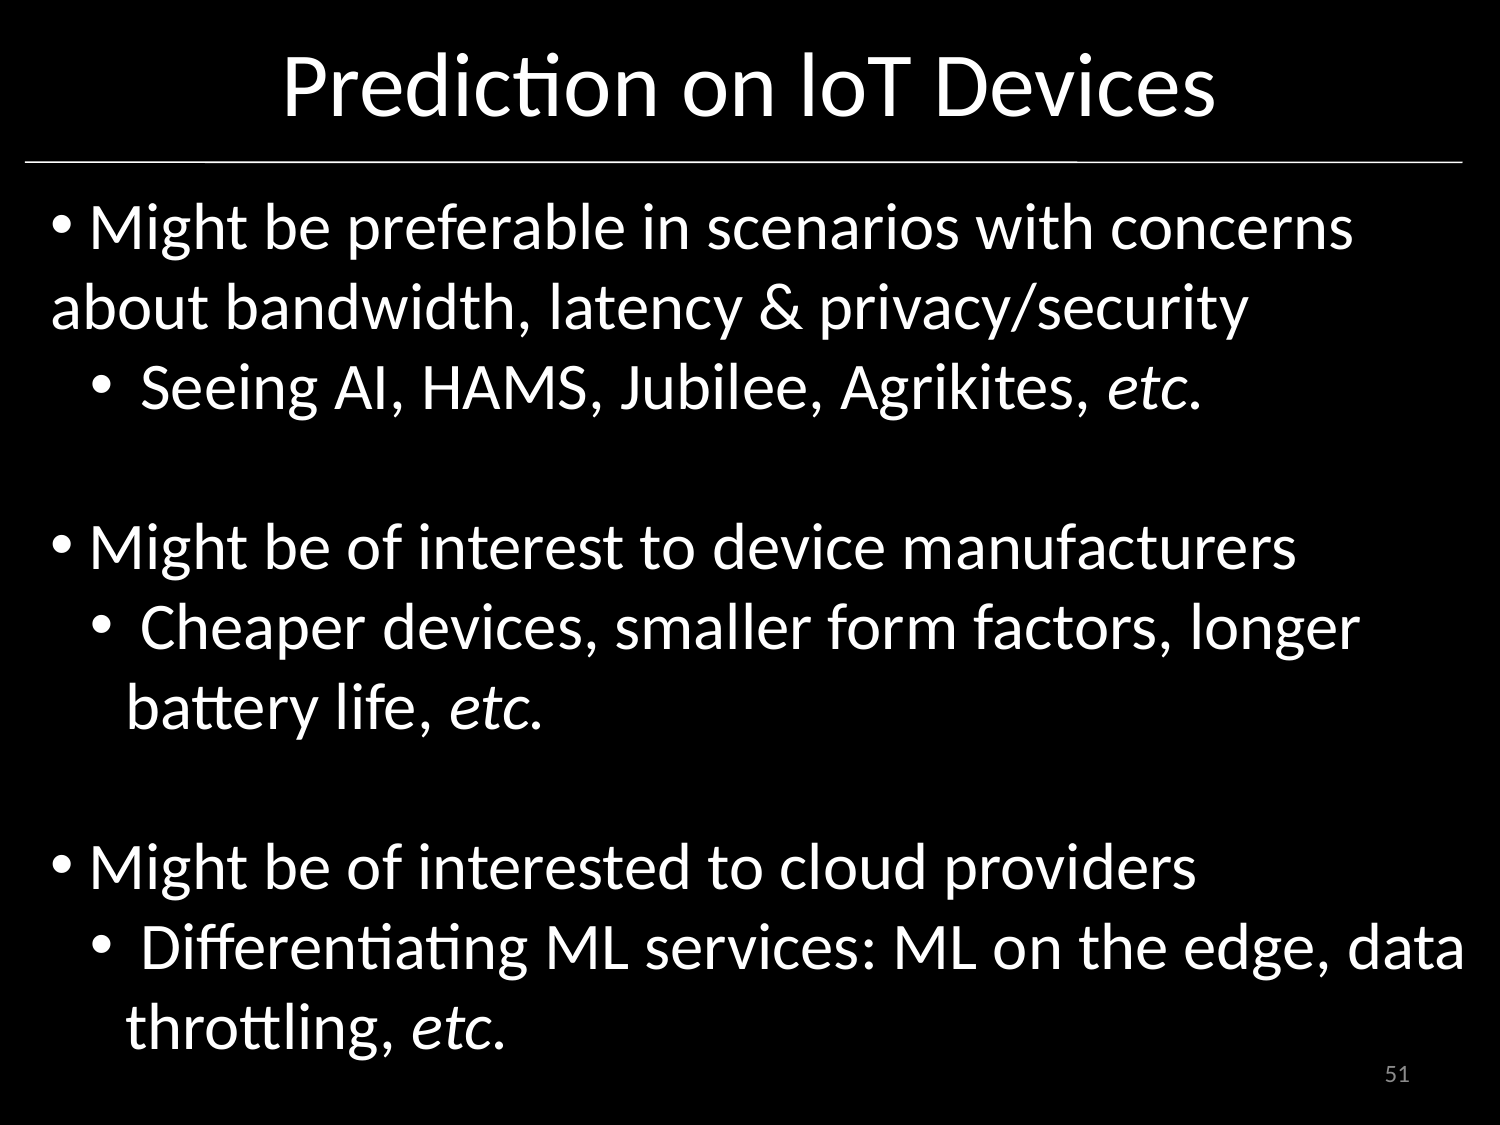

Prediction on loT Devices

 Might be preferable in scenarios with concerns about bandwidth, latency & privacy/security
 Seeing AI, HAMS, Jubilee, Agrikites, etc.

 Might be of interest to device manufacturers
 Cheaper devices, smaller form factors, longer battery life, etc.

 Might be of interested to cloud providers
 Differentiating ML services: ML on the edge, data throttling, etc.
51